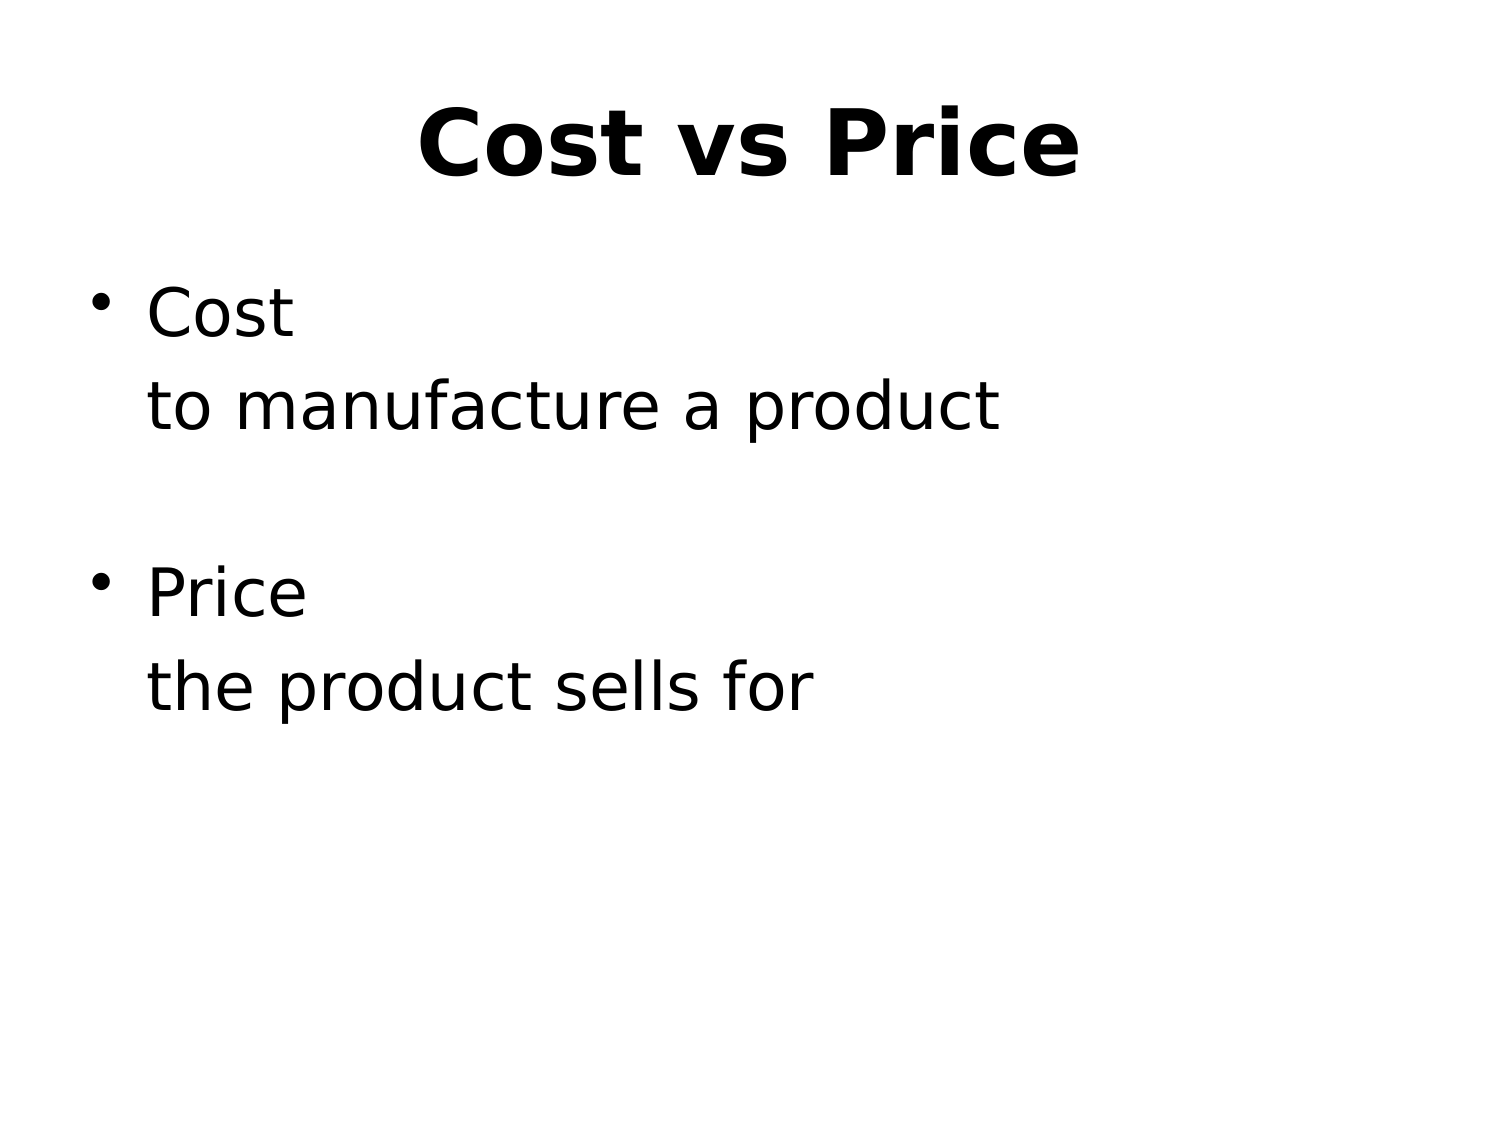

# Cost vs Price
Cost
	to manufacture a product

Price
	the product sells for